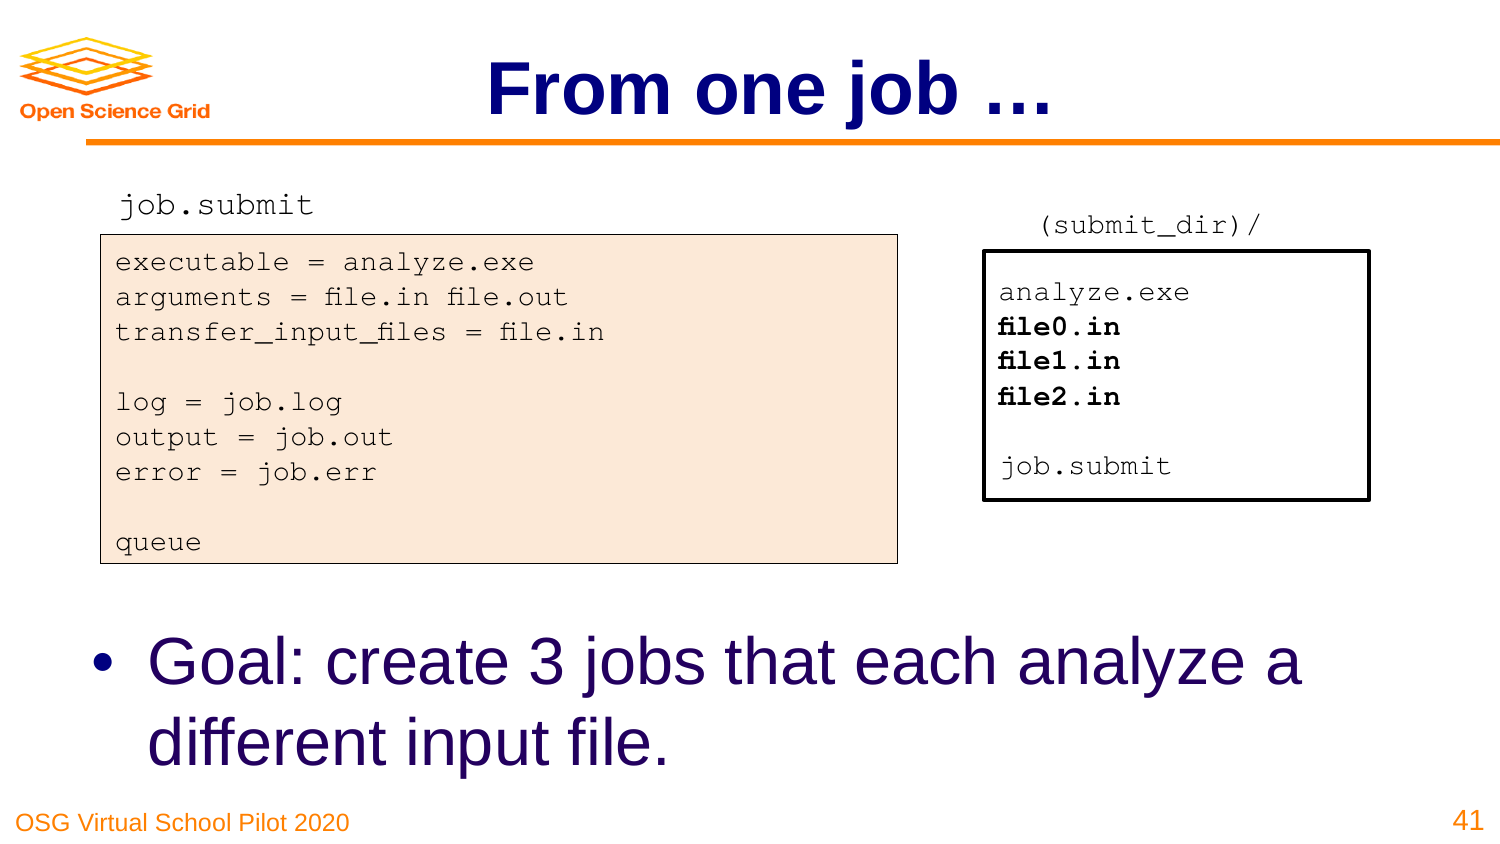

# From one job …
job.submit
(submit_dir)/
executable = analyze.exe
arguments = file.in file.out
transfer_input_files = file.in

log = job.log
output = job.out
error = job.err

queue
analyze.exe
file0.in
file1.in
file2.in

job.submit
Goal: create 3 jobs that each analyze a different input file.
41